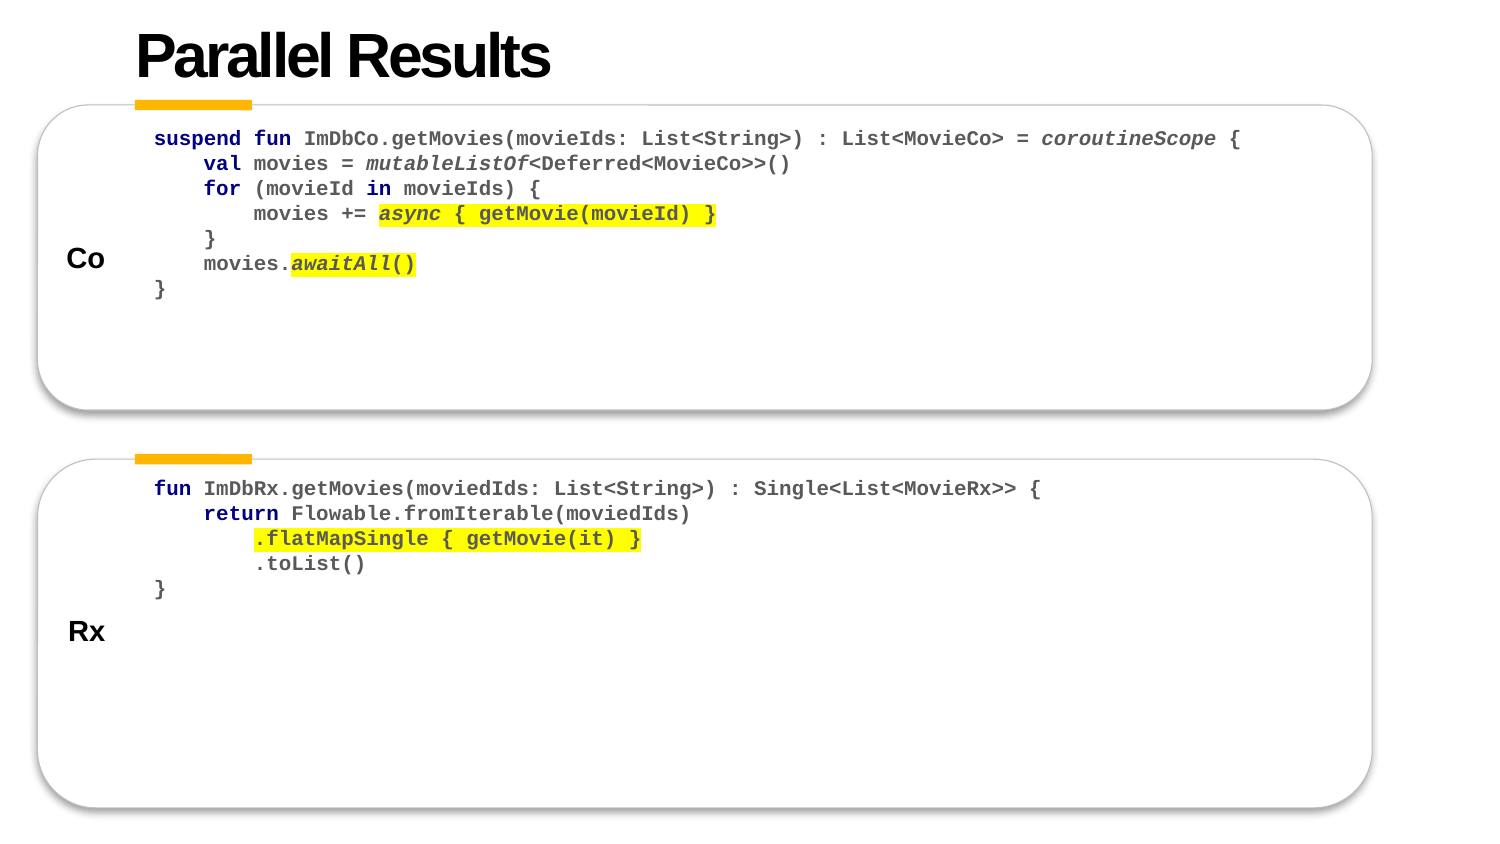

# Parallel Results
suspend fun ImDbCo.getMovies(movieIds: List<String>) : List<MovieCo> = coroutineScope {
    val movies = mutableListOf<Deferred<MovieCo>>()
    for (movieId in movieIds) {
        movies += async { getMovie(movieId) }
    }
    movies.awaitAll()
}
fun ImDbRx.getMovies(moviedIds: List<String>) : Single<List<MovieRx>> {
    return Flowable.fromIterable(moviedIds)
        .flatMapSingle { getMovie(it) }
        .toList()
}

Co

Rx